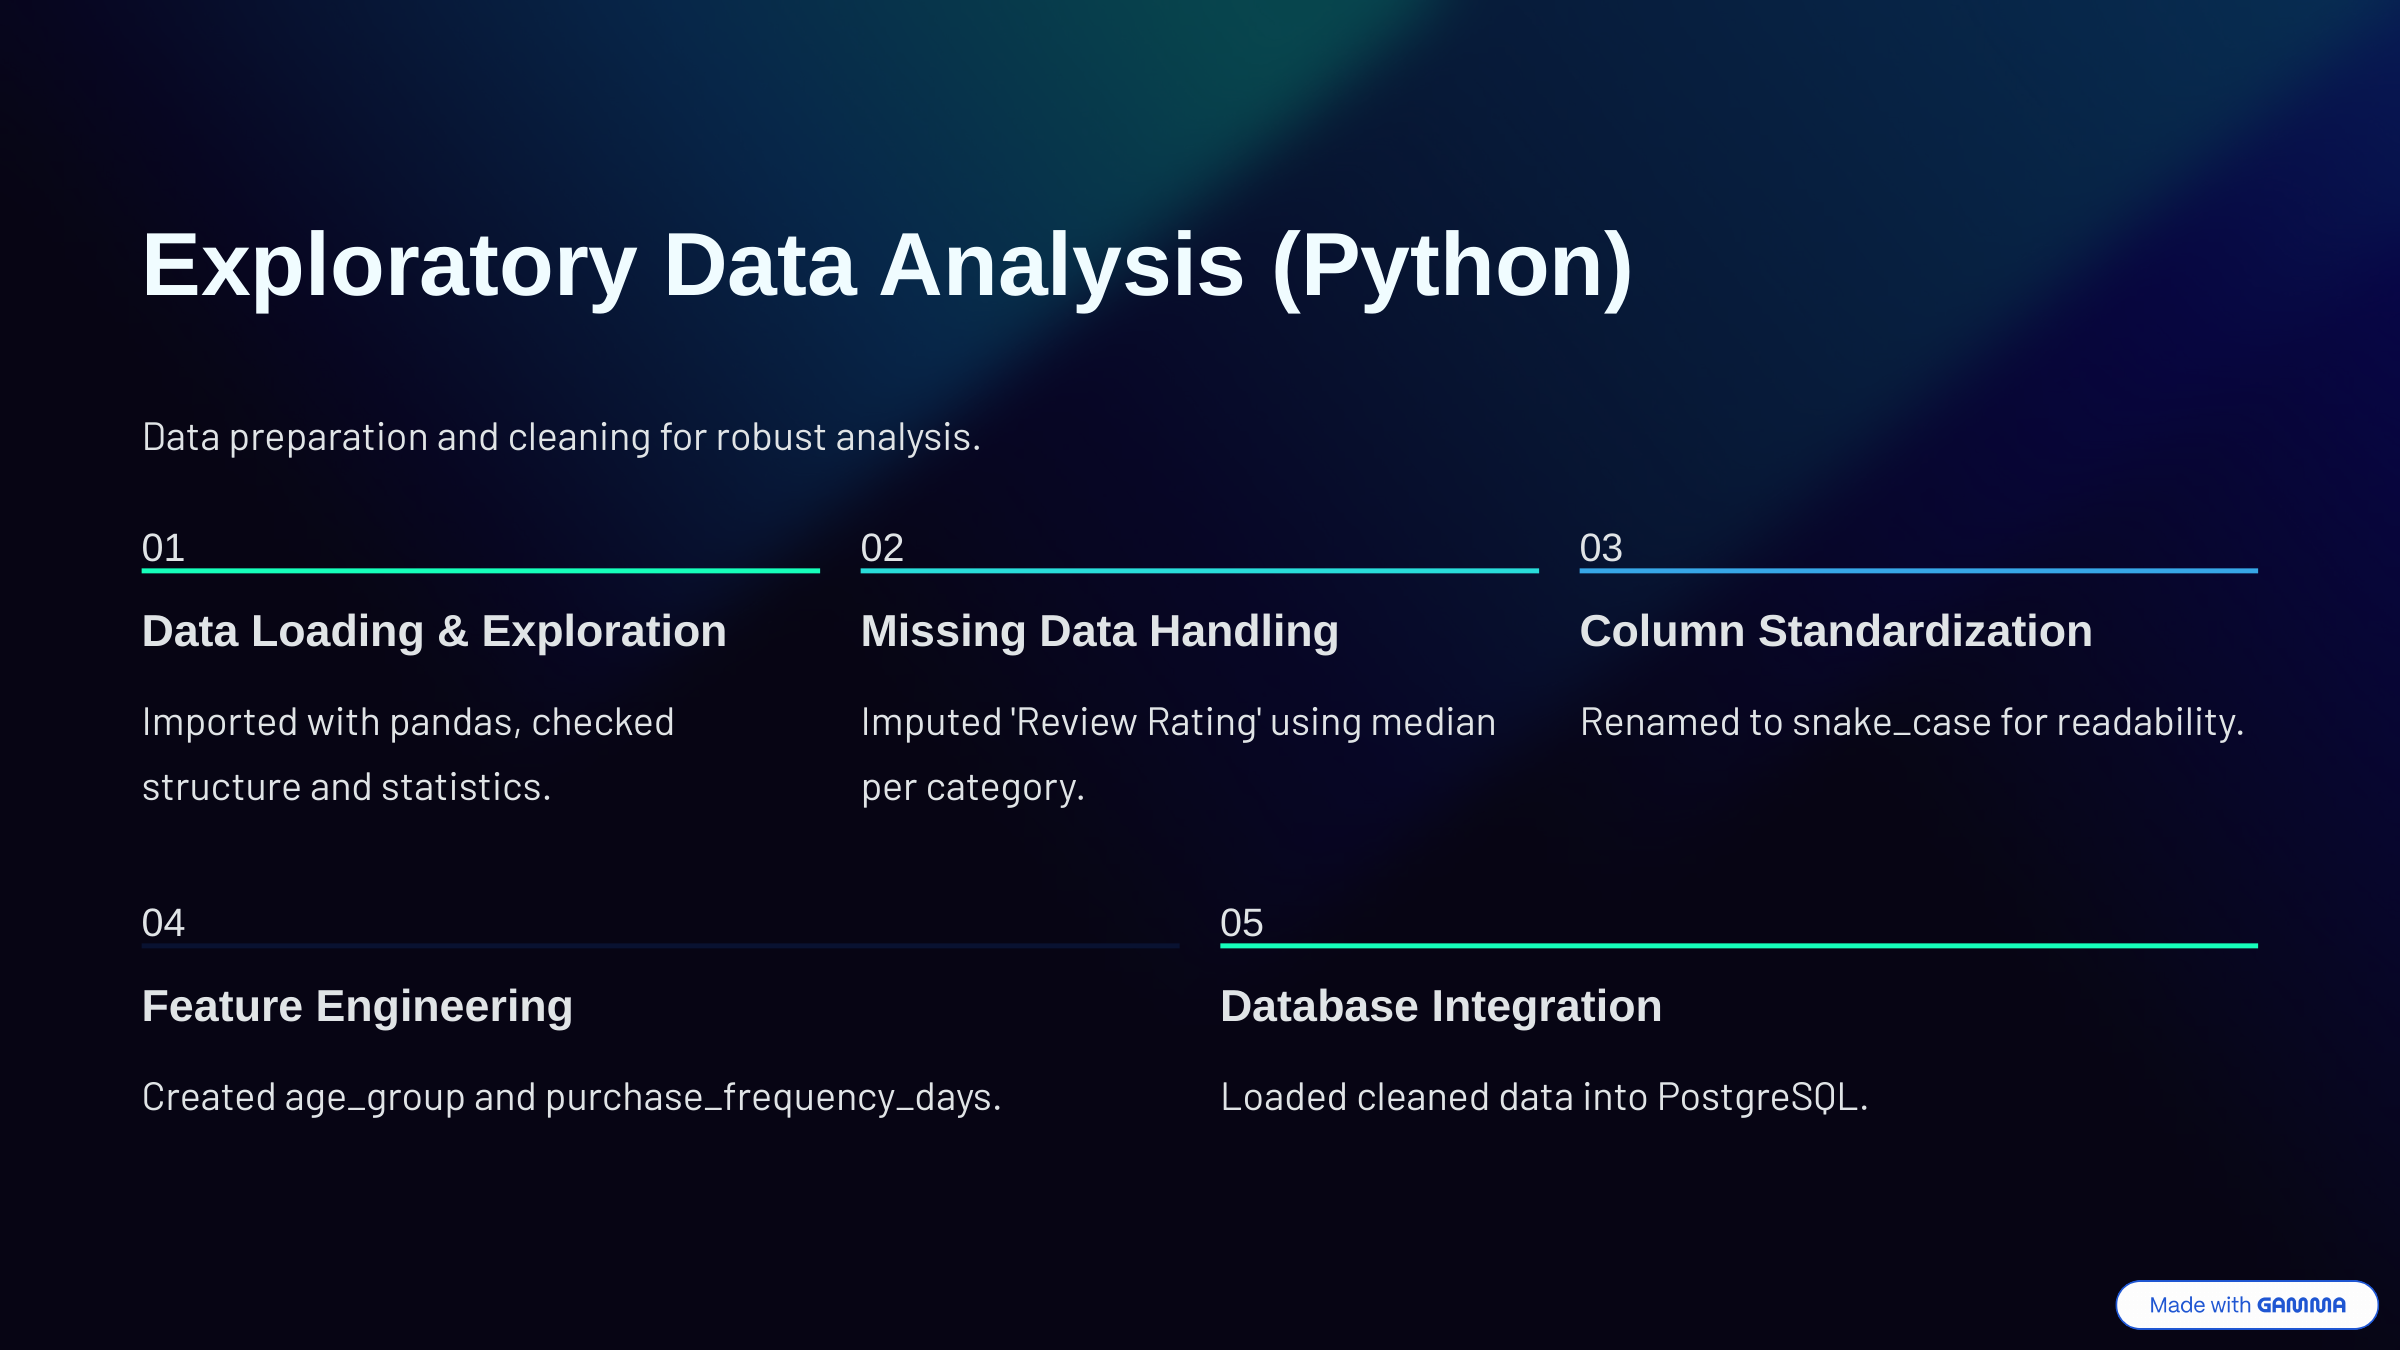

Exploratory Data Analysis (Python)
Data preparation and cleaning for robust analysis.
01
02
03

Data Loading & Exploration
Missing Data Handling
Column Standardization
Imported with pandas, checked structure and statistics.
Imputed 'Review Rating' using median per category.
Renamed to snake_case for readability.
04
05

Feature Engineering
Database Integration
Created age_group and purchase_frequency_days.
Loaded cleaned data into PostgreSQL.